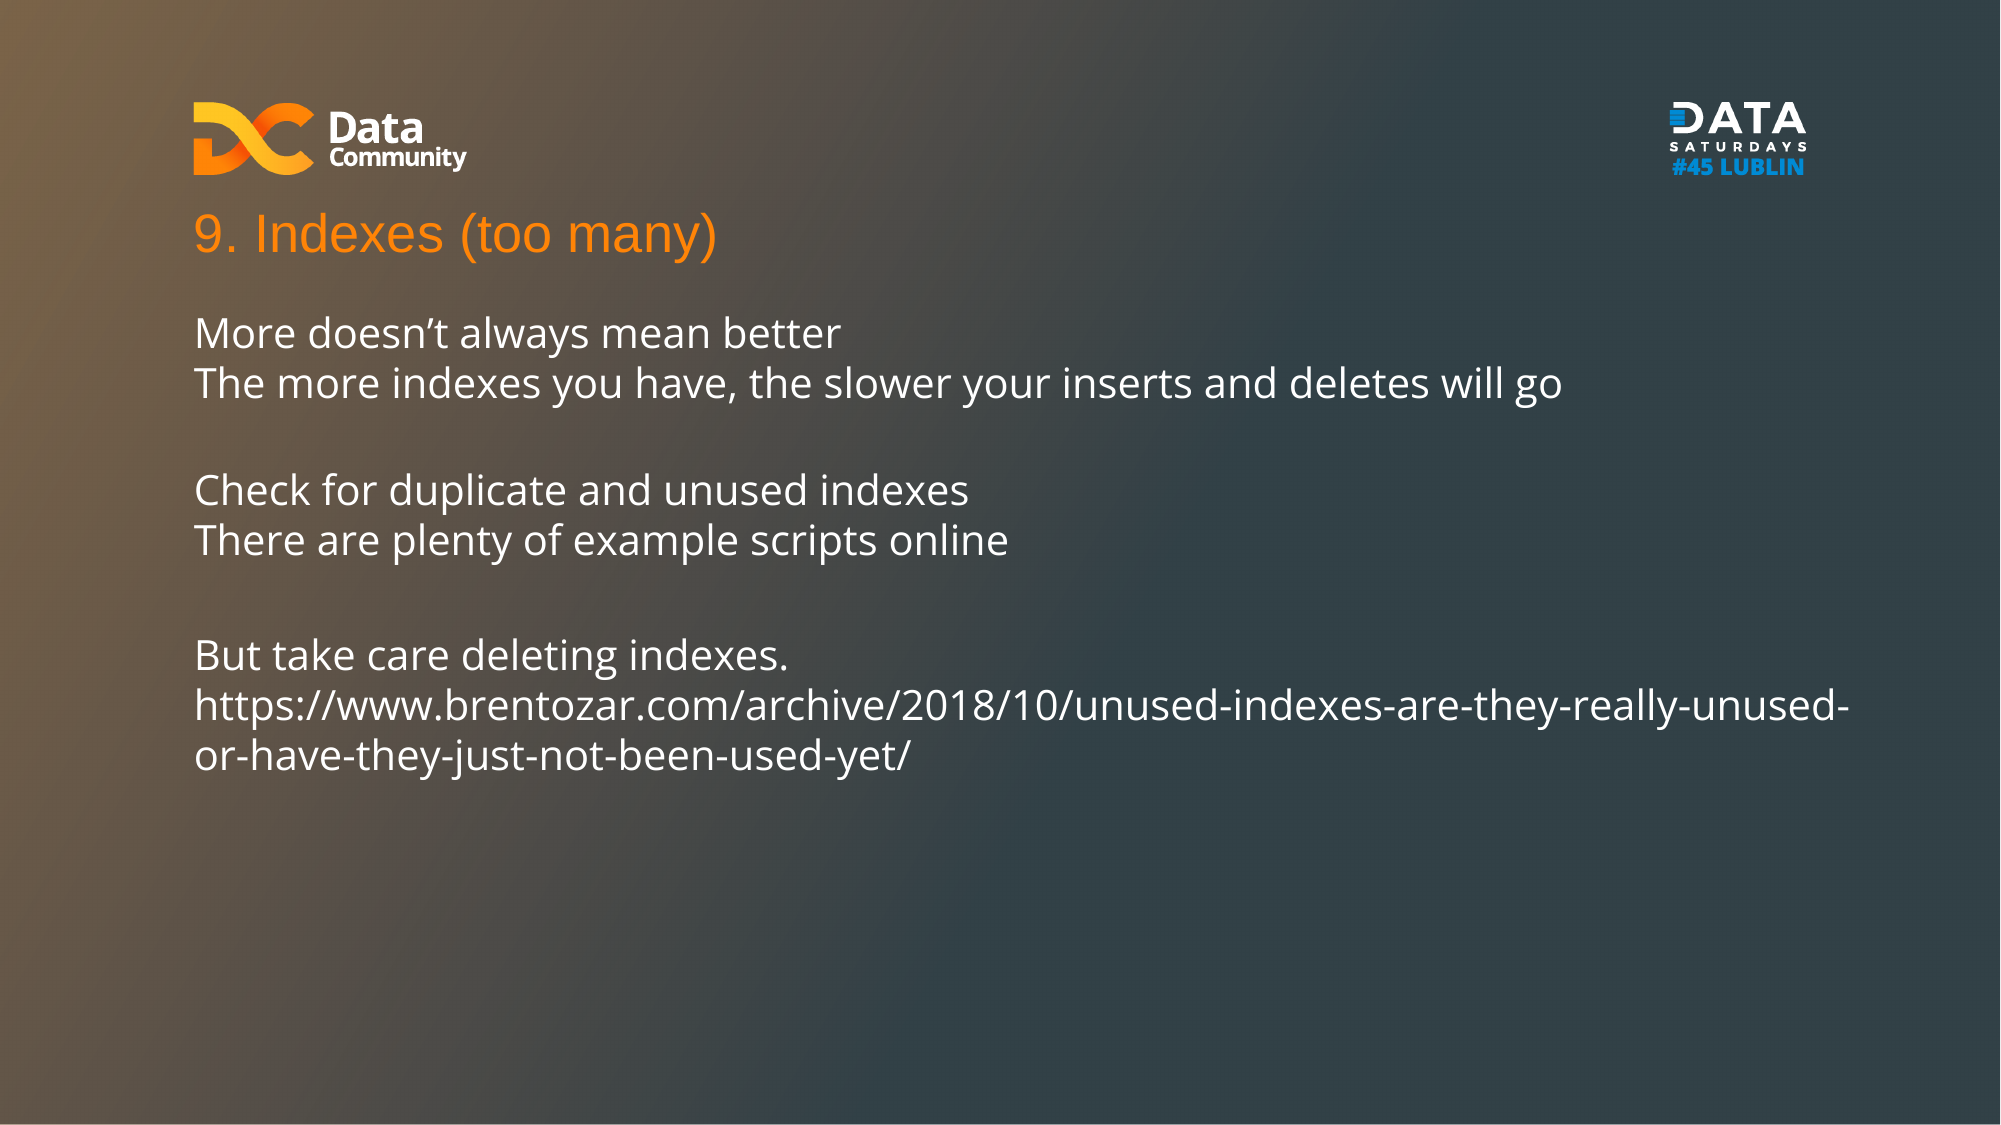

9. Indexes (too many)
More doesn’t always mean better
The more indexes you have, the slower your inserts and deletes will go

Check for duplicate and unused indexes
There are plenty of example scripts online
But take care deleting indexes.
https://www.brentozar.com/archive/2018/10/unused-indexes-are-they-really-unused-or-have-they-just-not-been-used-yet/